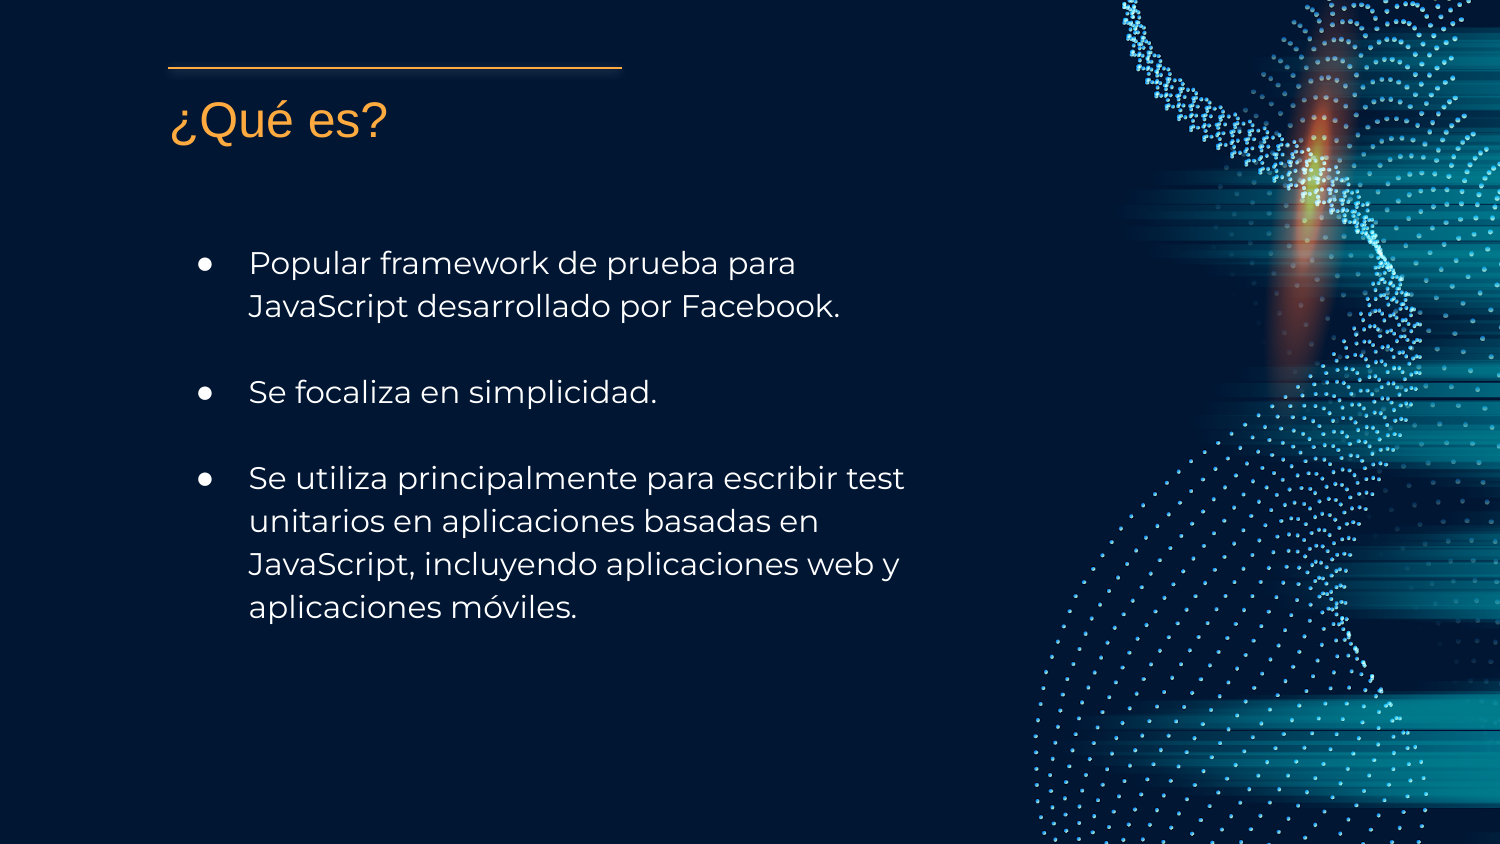

# ¿Qué es?
Popular framework de prueba para JavaScript desarrollado por Facebook.

Se focaliza en simplicidad.

Se utiliza principalmente para escribir test unitarios en aplicaciones basadas en JavaScript, incluyendo aplicaciones web y aplicaciones móviles.